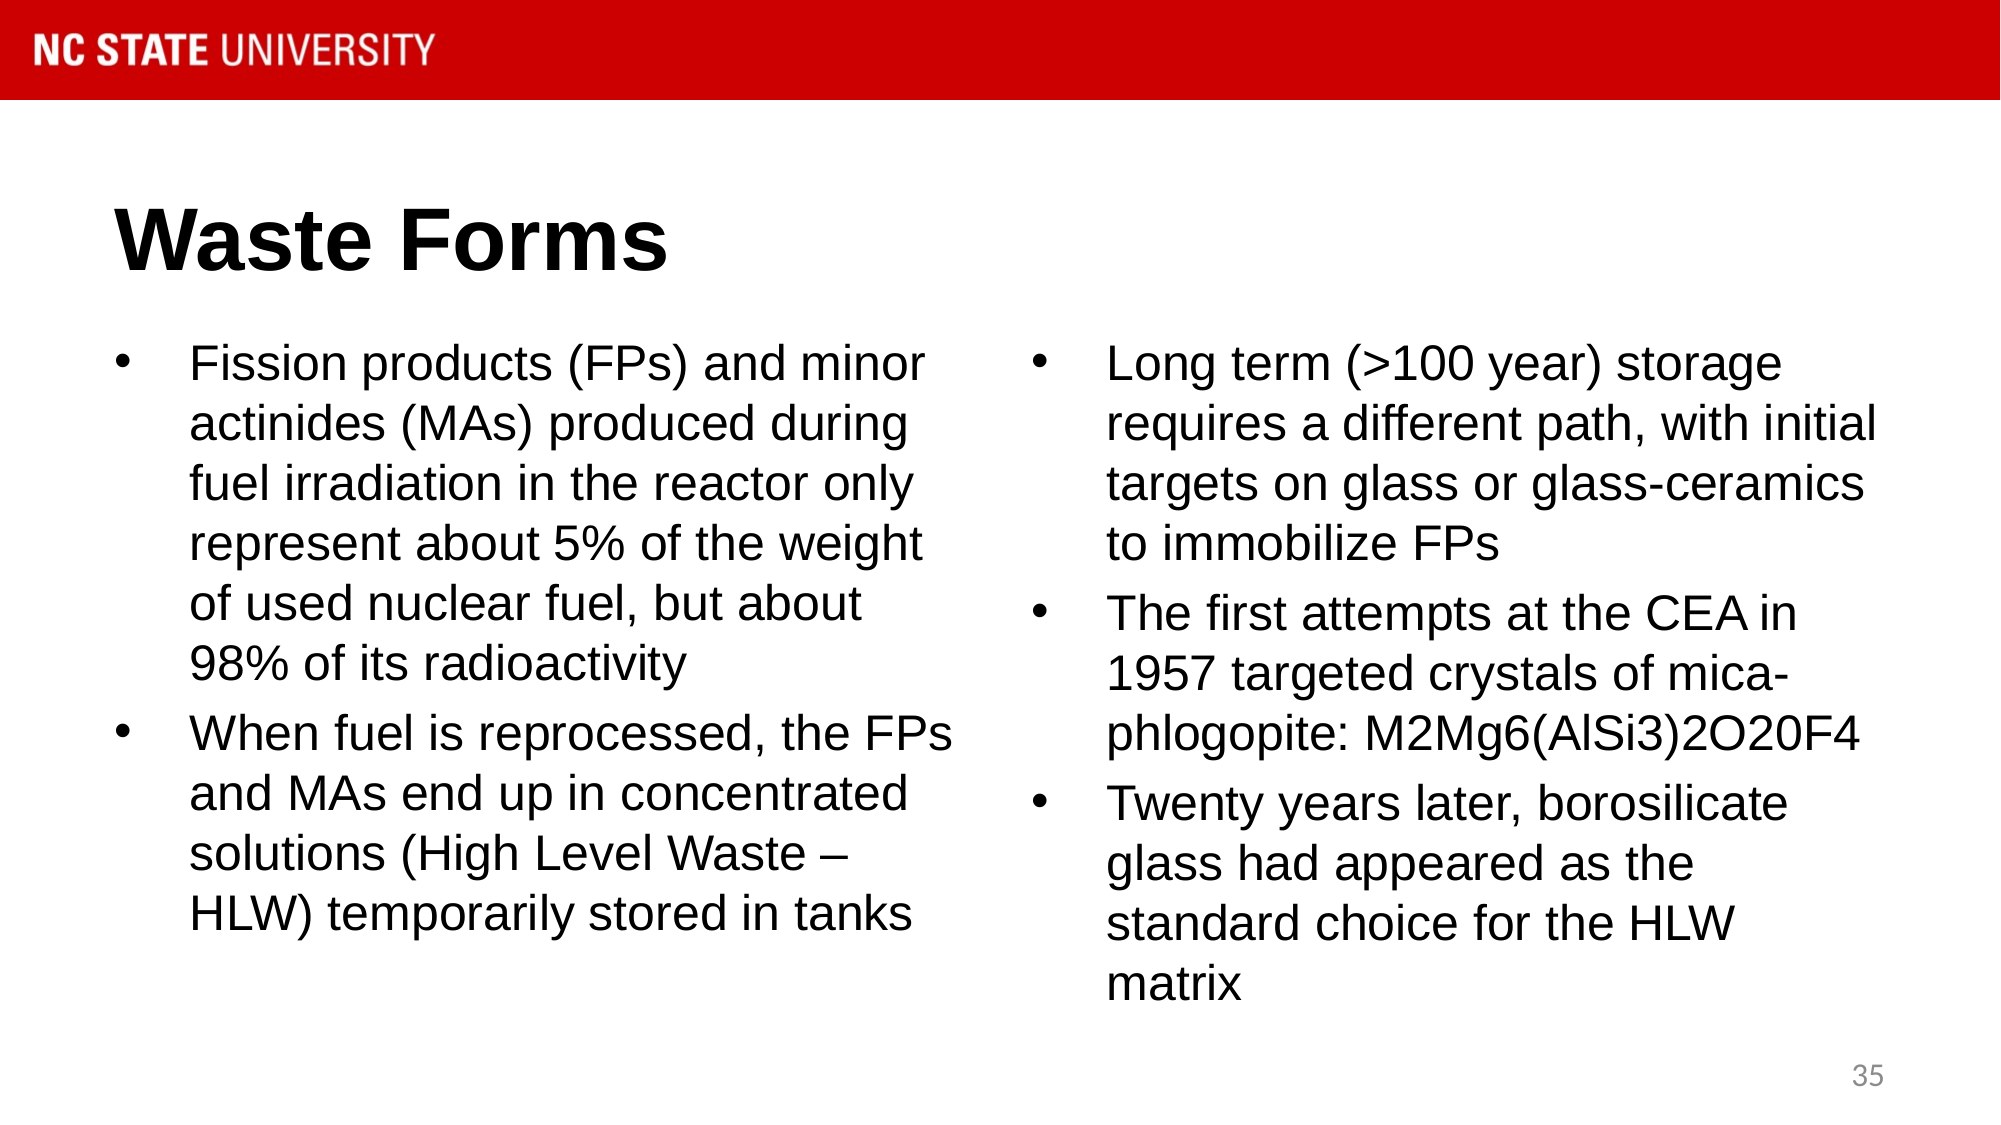

# Waste Forms
Fission products (FPs) and minor actinides (MAs) produced during fuel irradiation in the reactor only represent about 5% of the weight of used nuclear fuel, but about 98% of its radioactivity
When fuel is reprocessed, the FPs and MAs end up in concentrated solutions (High Level Waste – HLW) temporarily stored in tanks

Long term (>100 year) storage requires a different path, with initial targets on glass or glass-ceramics to immobilize FPs
The first attempts at the CEA in 1957 targeted crystals of mica-phlogopite: M2Mg6(AlSi3)2O20F4
Twenty years later, borosilicate glass had appeared as the standard choice for the HLW matrix

35